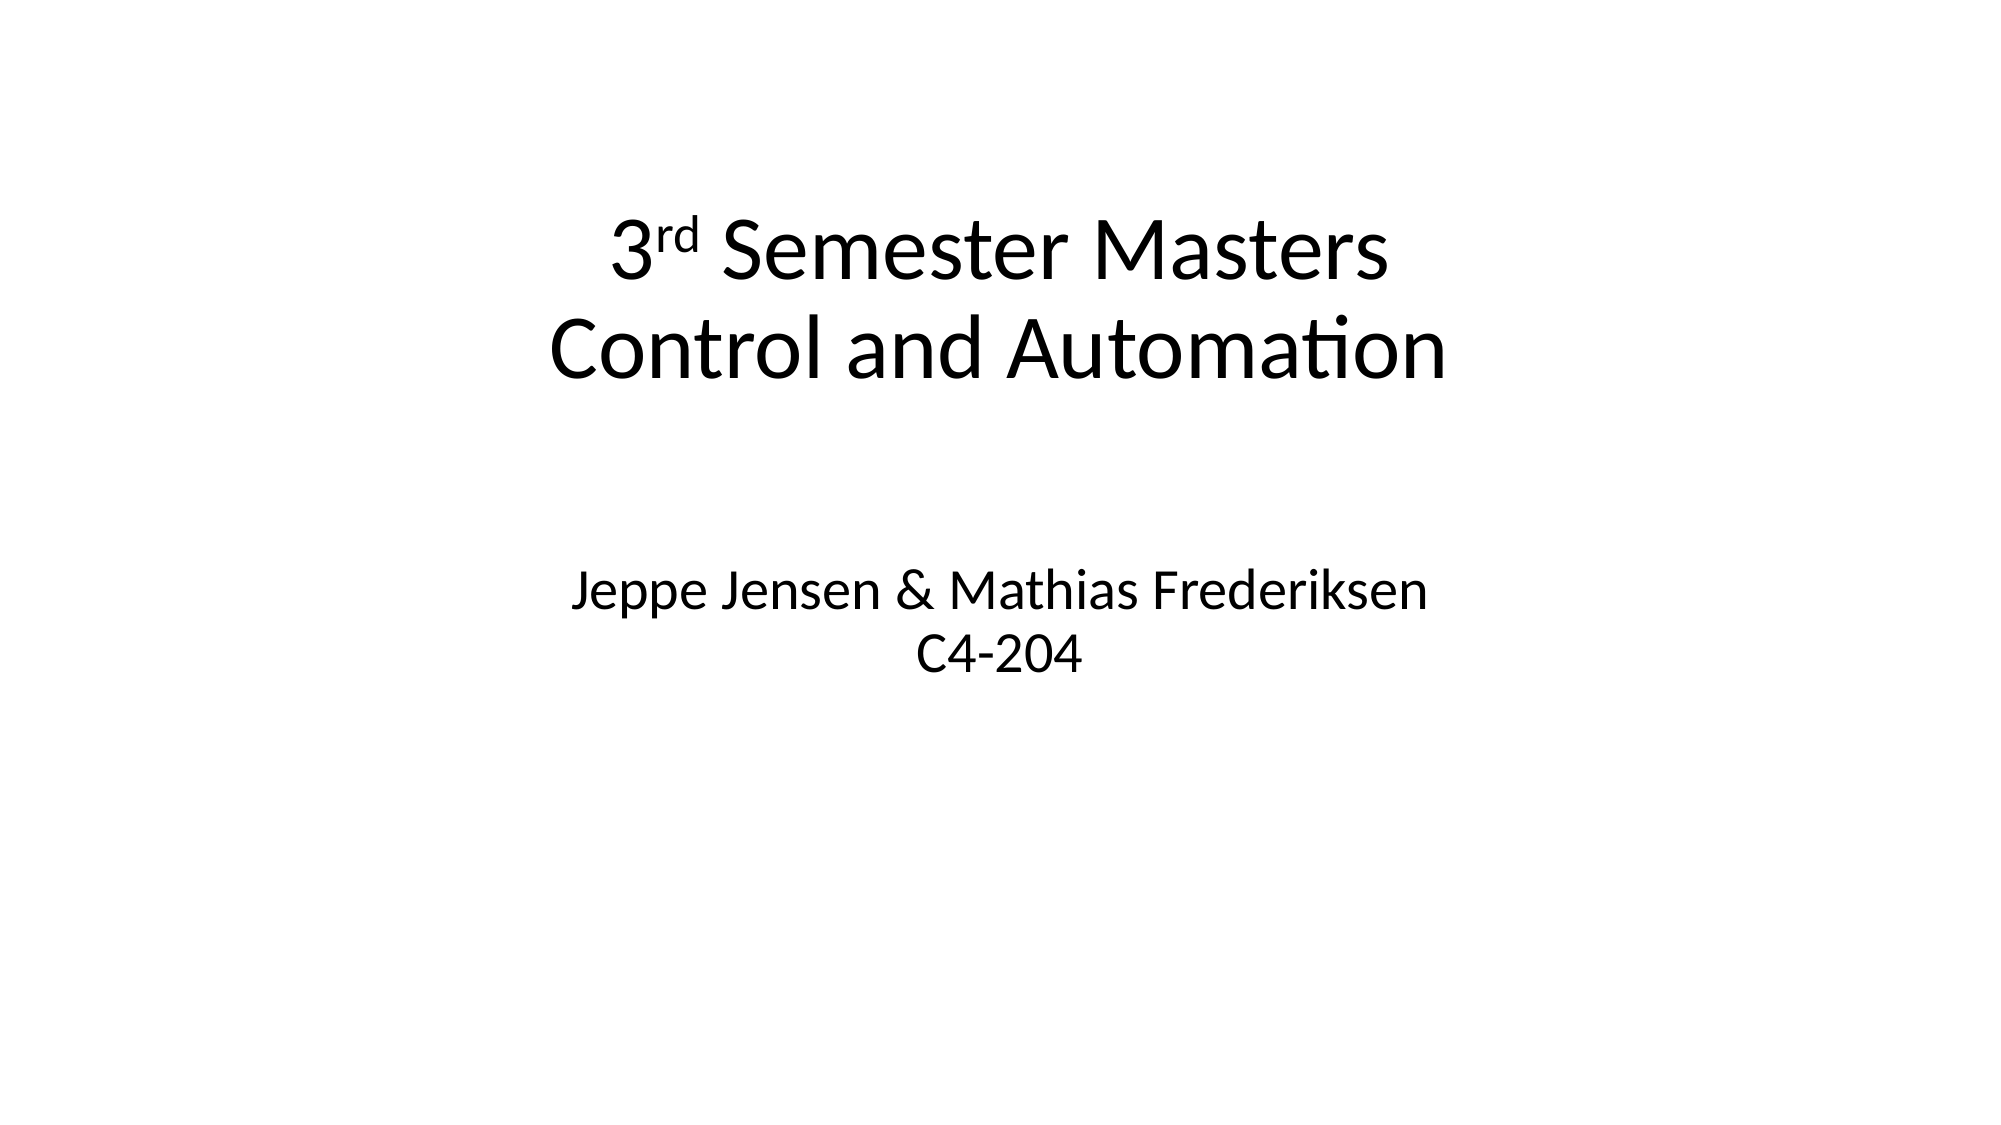

# 3rd Semester Masters Control and Automation
Jeppe Jensen & Mathias Frederiksen
C4-204